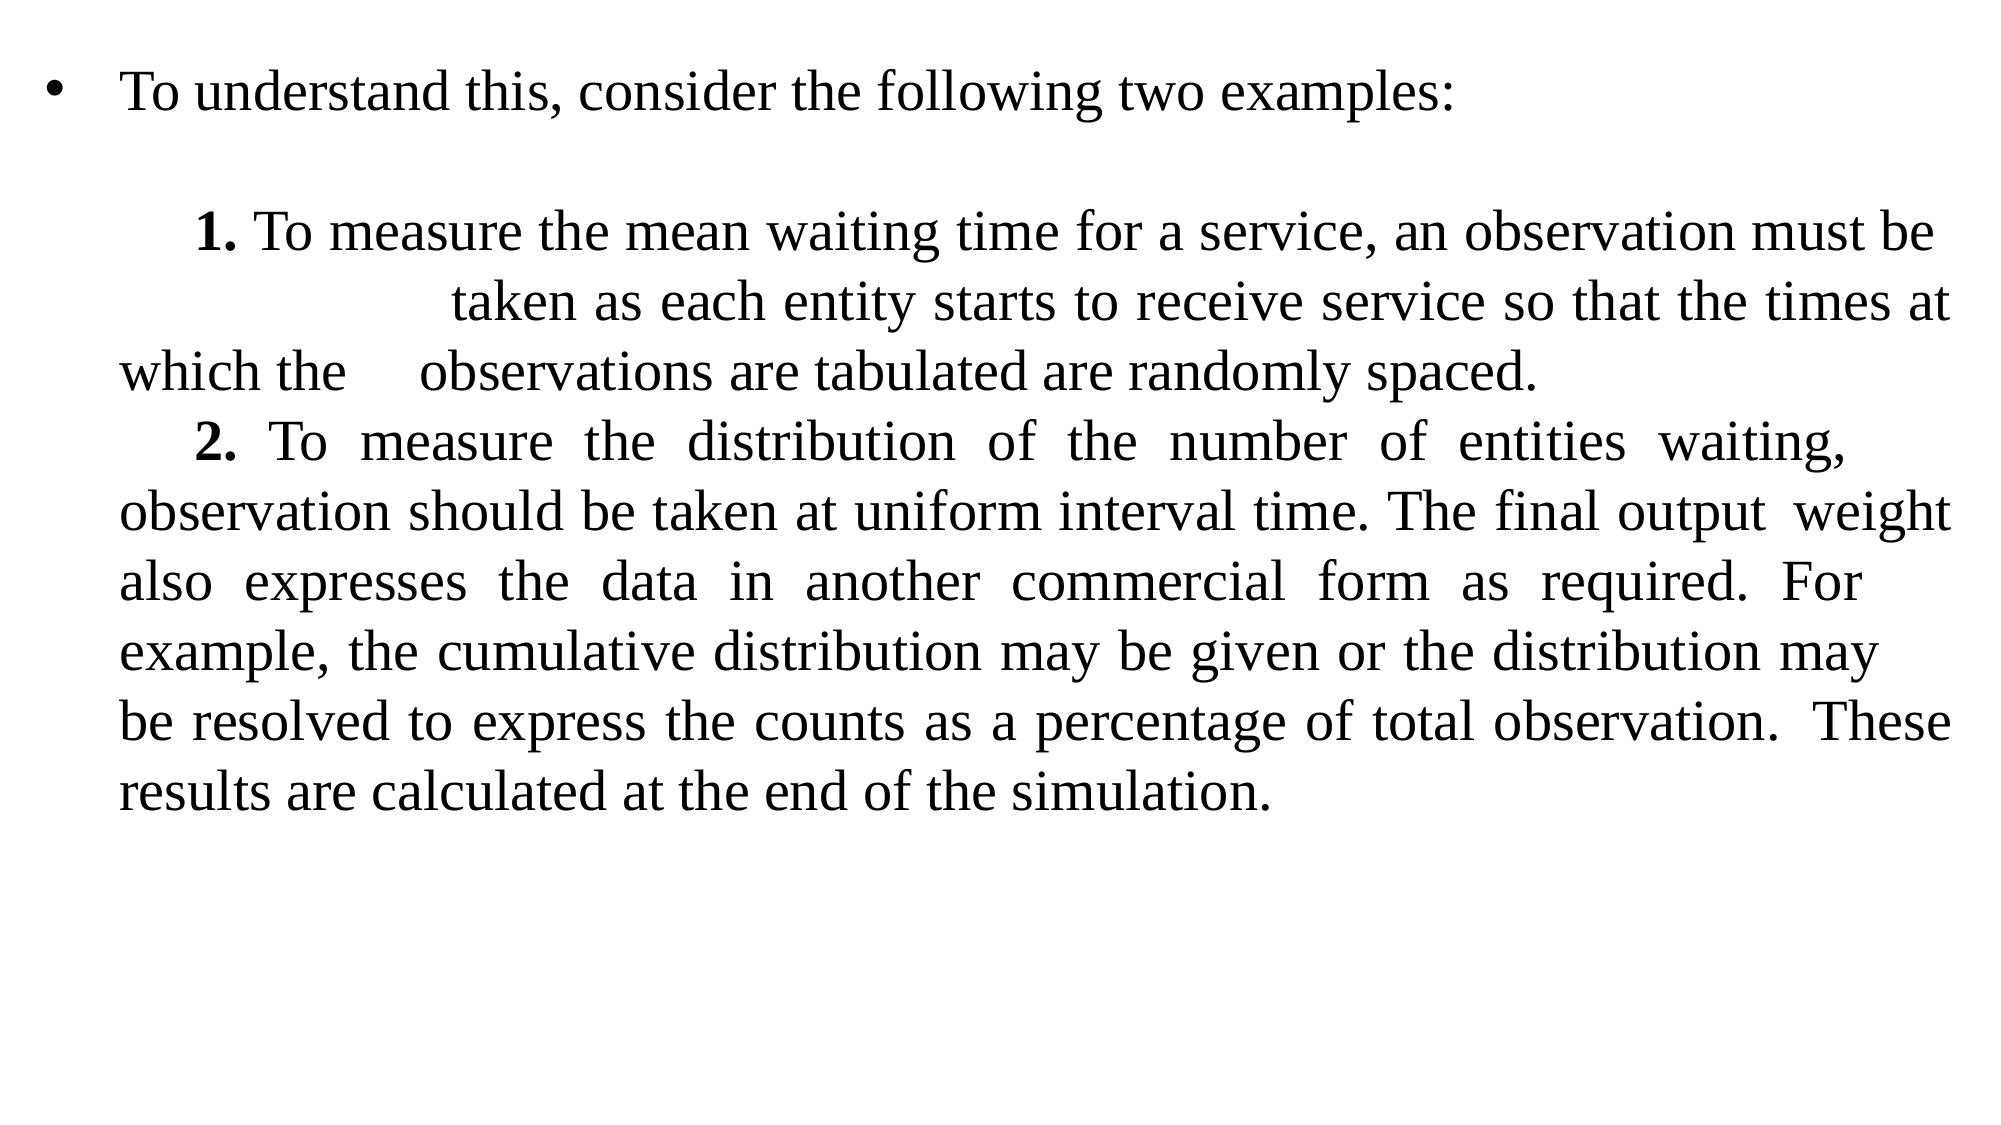

To understand this, consider the following two examples:

1. To measure the mean waiting time for a service, an observation must be              	taken as each entity starts to receive service so that the times at which the 	observations are tabulated are randomly spaced.
2. To measure the distribution of the number of entities waiting, 	observation should be taken at uniform interval time. The final output 	weight also expresses the data in another commercial form as required. For 	example, the cumulative distribution may be given or the distribution may 	be resolved to express the counts as a percentage of total observation. 	These results are calculated at the end of the simulation.